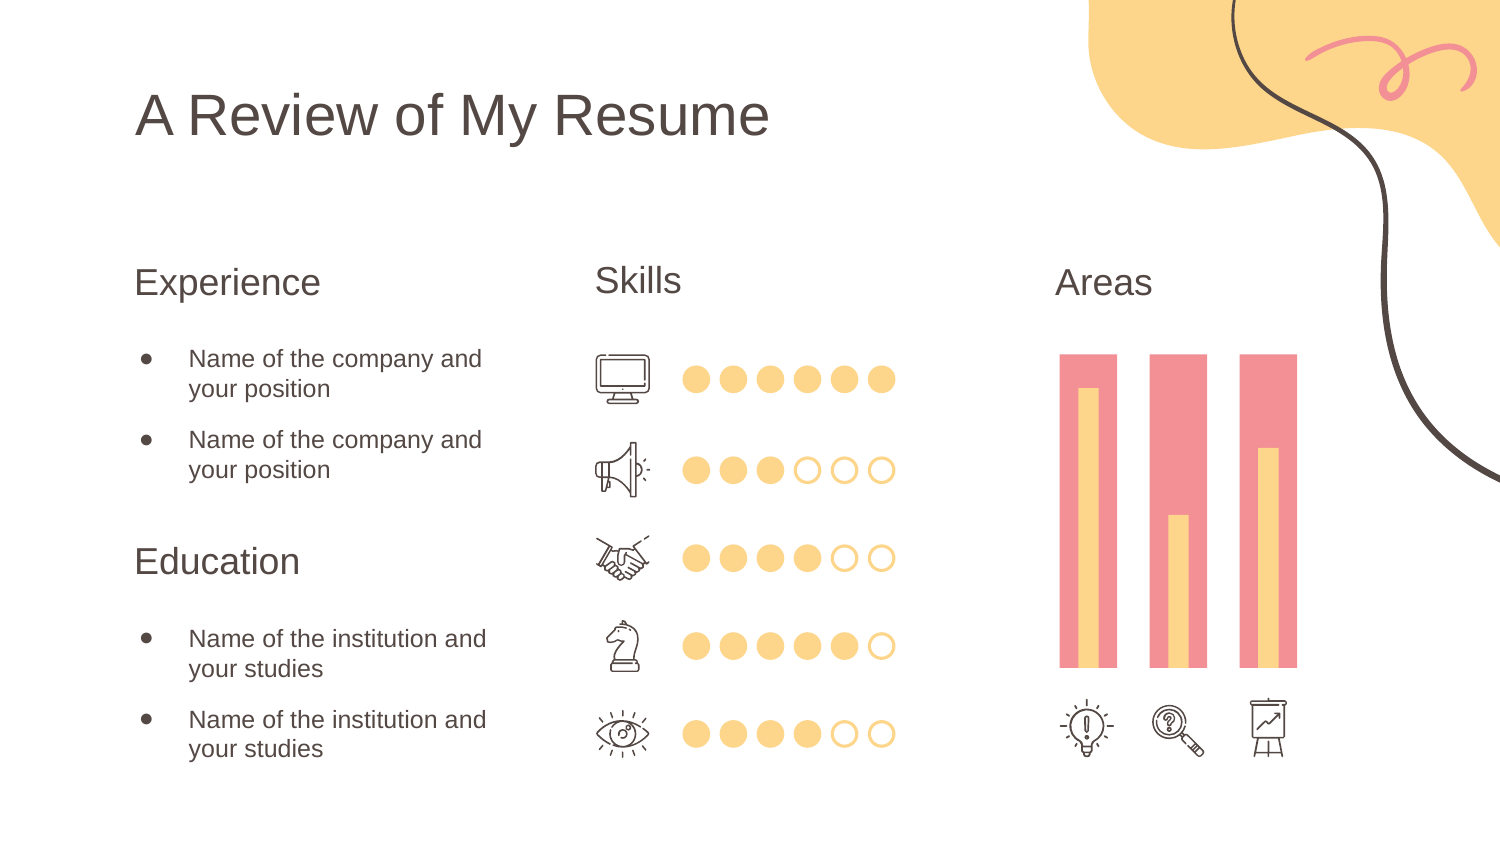

# A Review of My Resume
Skills
Experience
Areas
Name of the company and your position
Name of the company and your position

Education

Name of the institution and your studies
Name of the institution and your studies